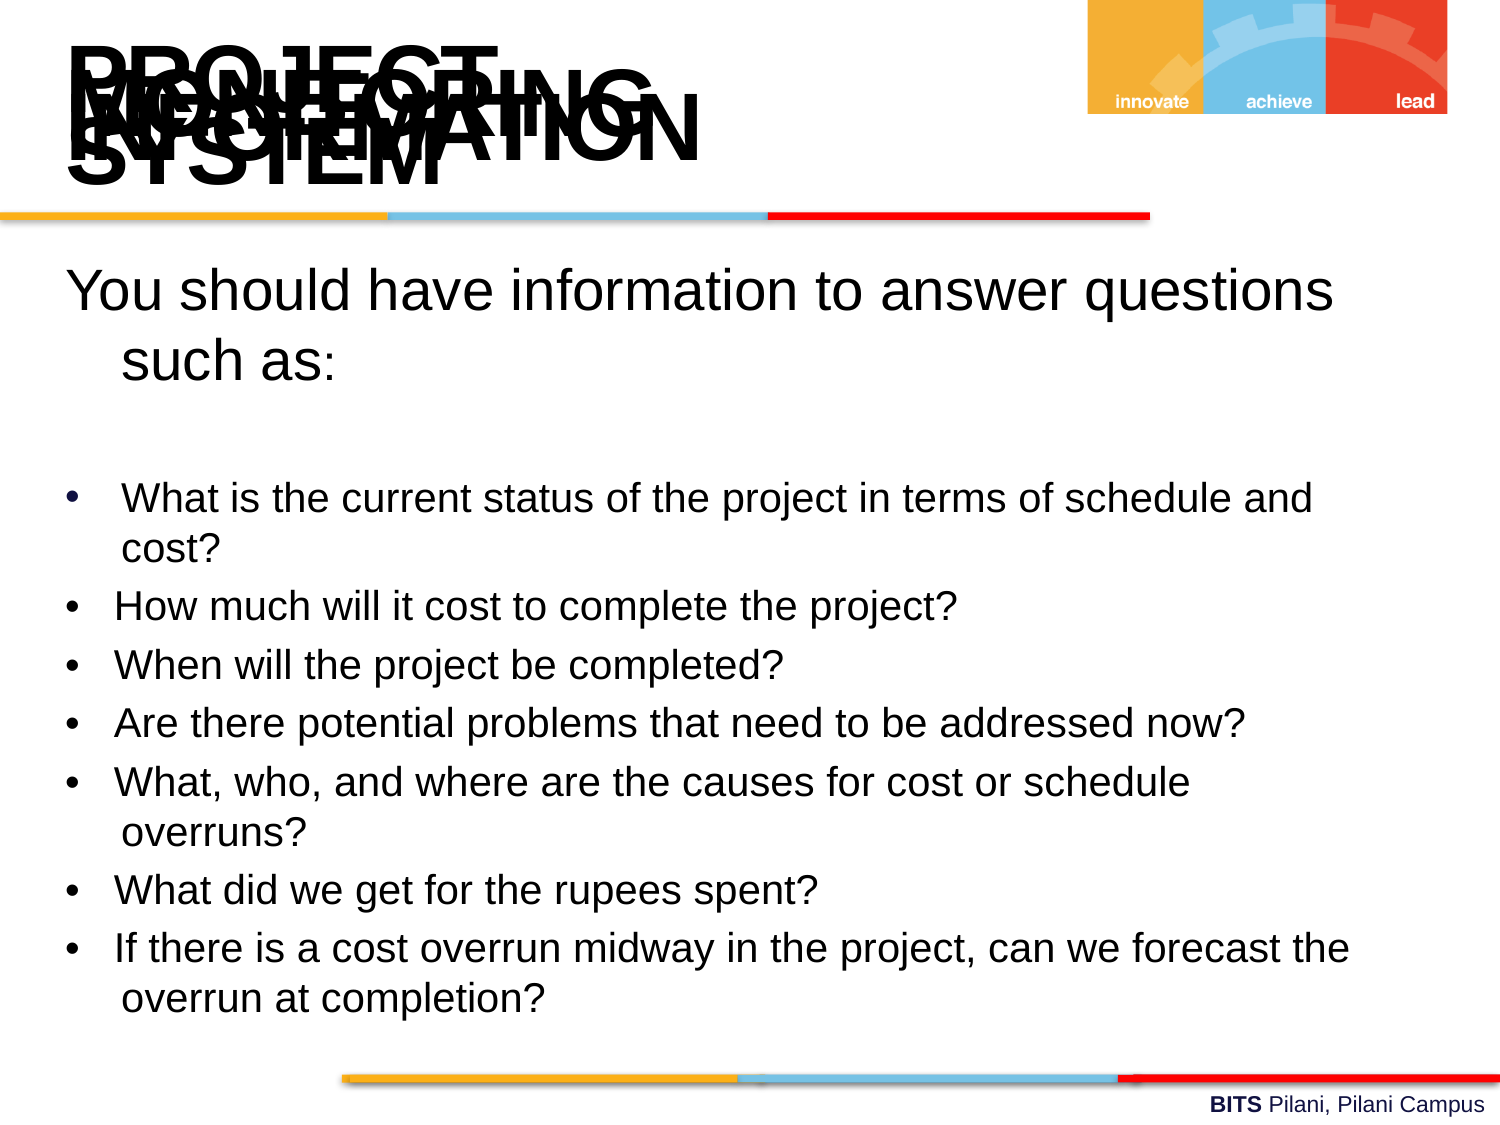

PROJECT MONITORING INFORMATION SYSTEM

You should have information to answer questions such as:

What is the current status of the project in terms of schedule and cost?
•   How much will it cost to complete the project?
•   When will the project be completed?
•   Are there potential problems that need to be addressed now?
•   What, who, and where are the causes for cost or schedule overruns?
•   What did we get for the rupees spent?
•   If there is a cost overrun midway in the project, can we forecast the overrun at completion?